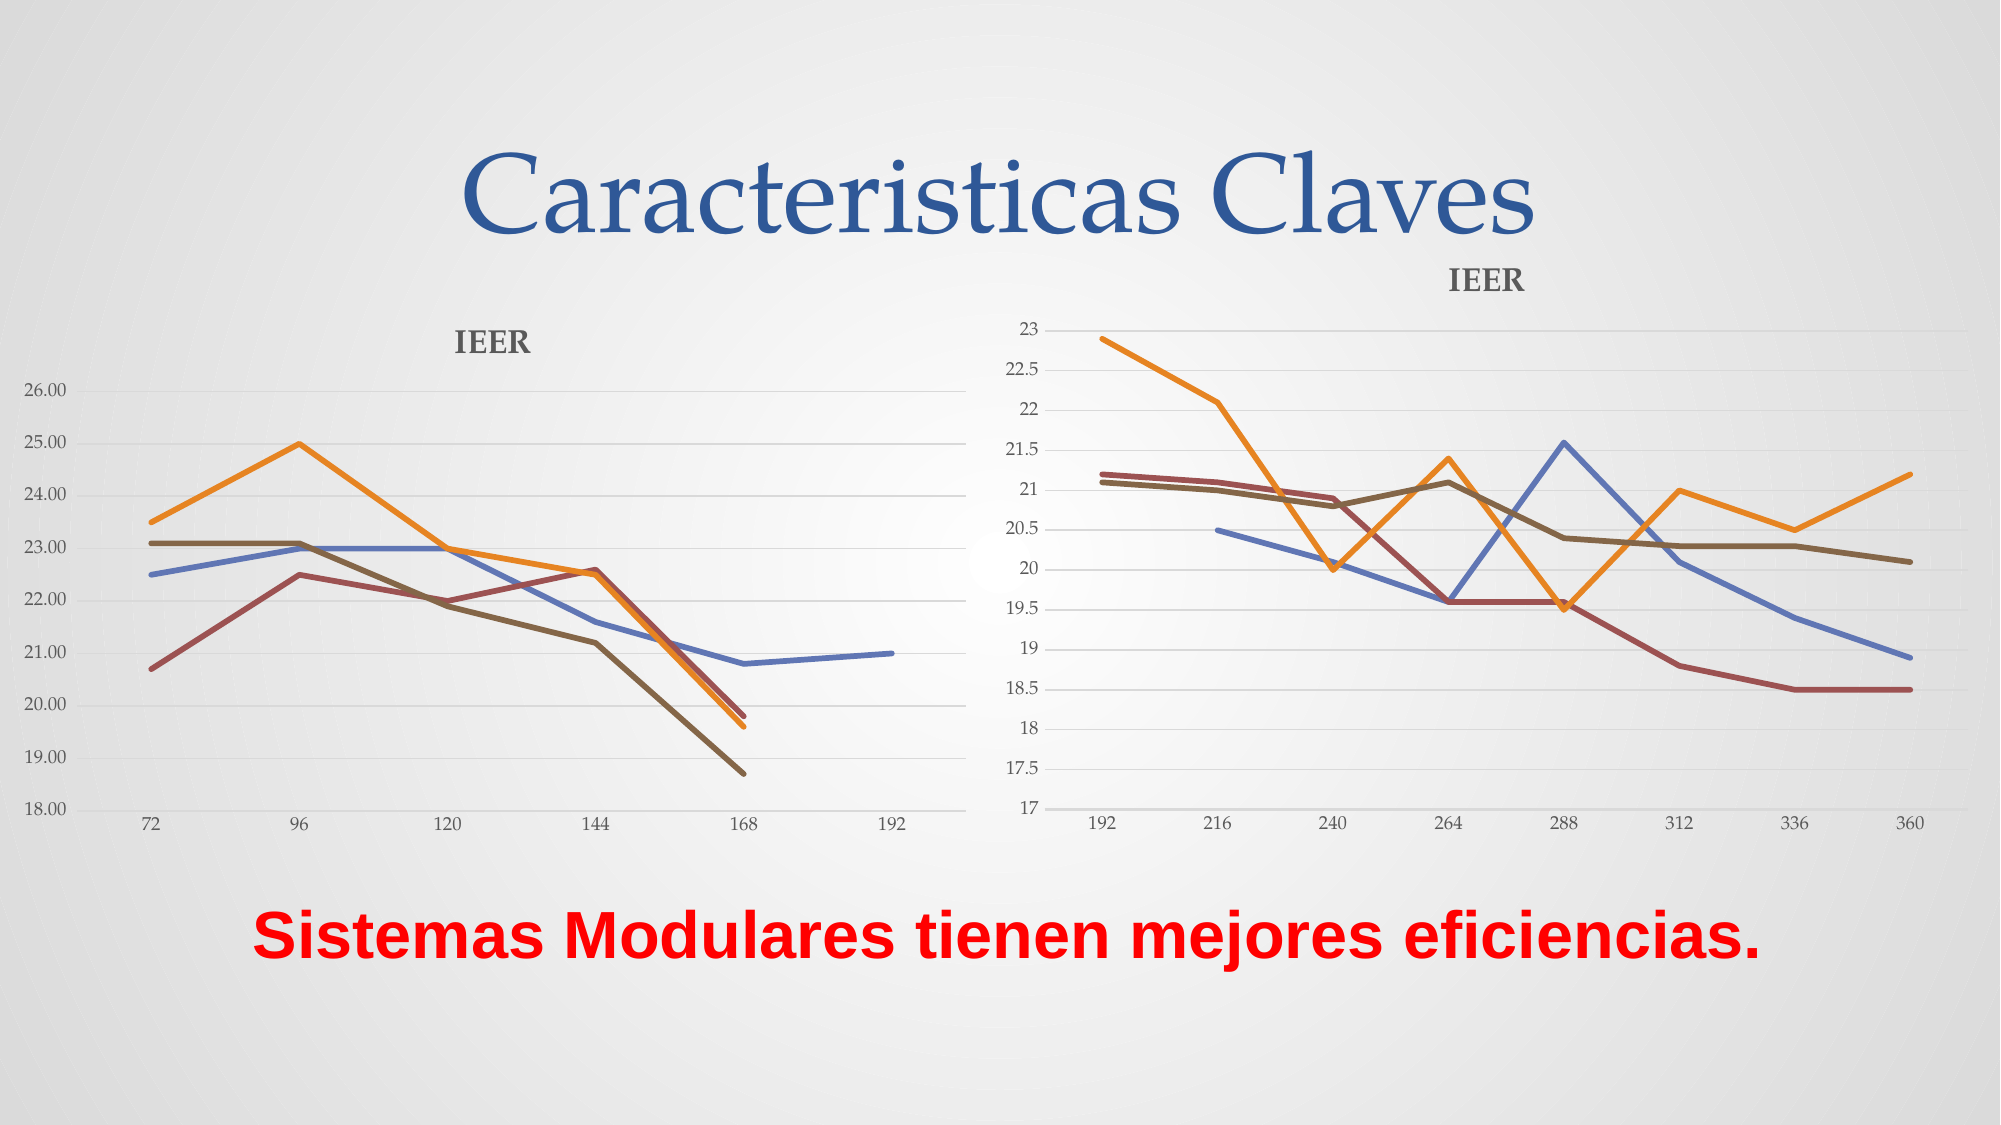

# Caracteristicas Claves

### Chart: IEER

| Category | SAMSUNG | DAIKIN | LG | Mitsubishi Electric "L" Gen |
|---|---|---|---|---|
| 192 | None | 21.2 | 22.9 | 21.1 |
| 216 | 20.5 | 21.1 | 22.1 | 21.0 |
| 240 | 20.1 | 20.9 | 20.0 | 20.8 |
| 264 | 19.6 | 19.6 | 21.4 | 21.1 |
| 288 | 21.6 | 19.6 | 19.5 | 20.4 |
| 312 | 20.1 | 18.8 | 21.0 | 20.3 |
| 336 | 19.4 | 18.5 | 20.5 | 20.3 |
| 360 | 18.9 | 18.5 | 21.2 | 20.1 |

[unsupported chart]

Sistemas Modulares tienen mejores eficiencias.